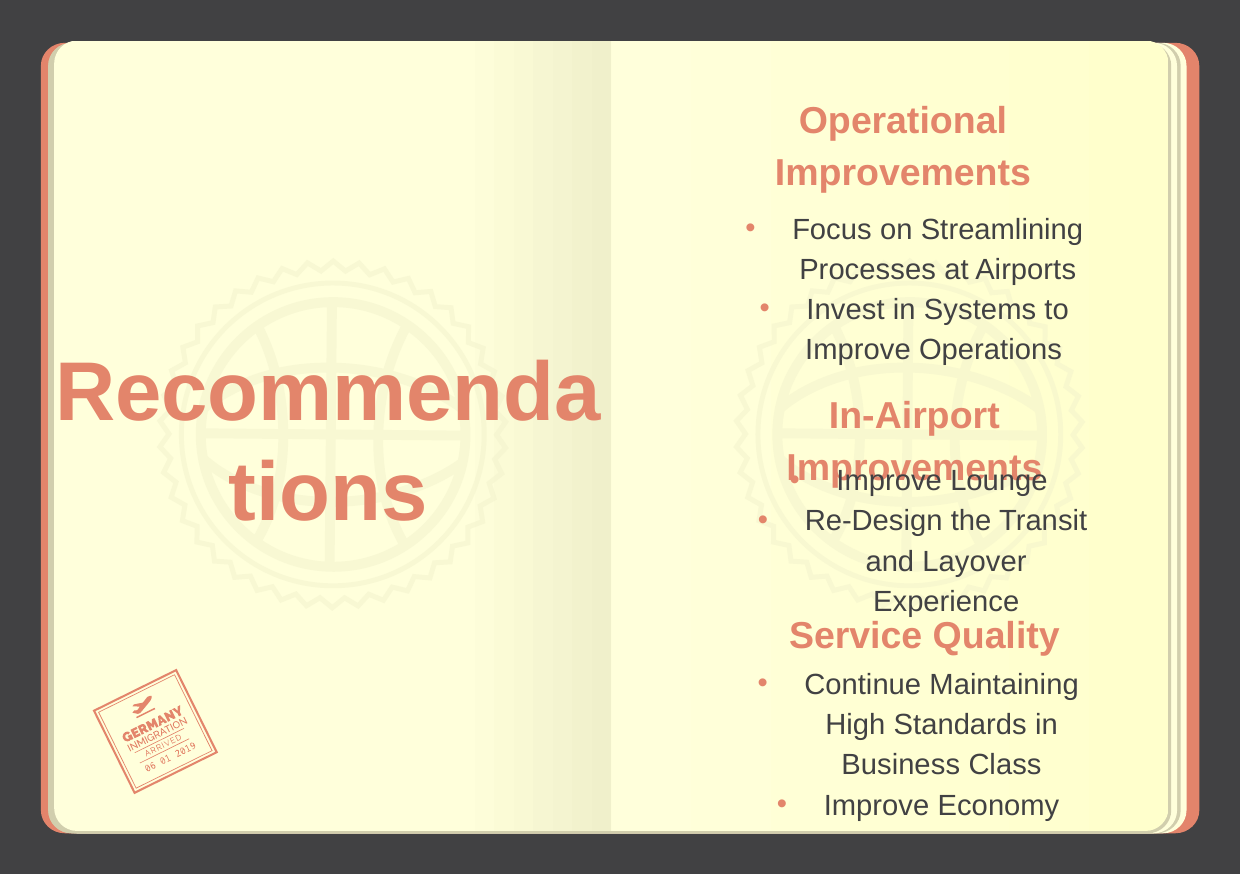

Operational Improvements
# Recommendations
Focus on Streamlining Processes at Airports
Invest in Systems to Improve Operations
In-Airport Improvements
Improve Lounge
Re-Design the Transit and Layover Experience
Service Quality
Continue Maintaining High Standards in Business Class
Improve Economy